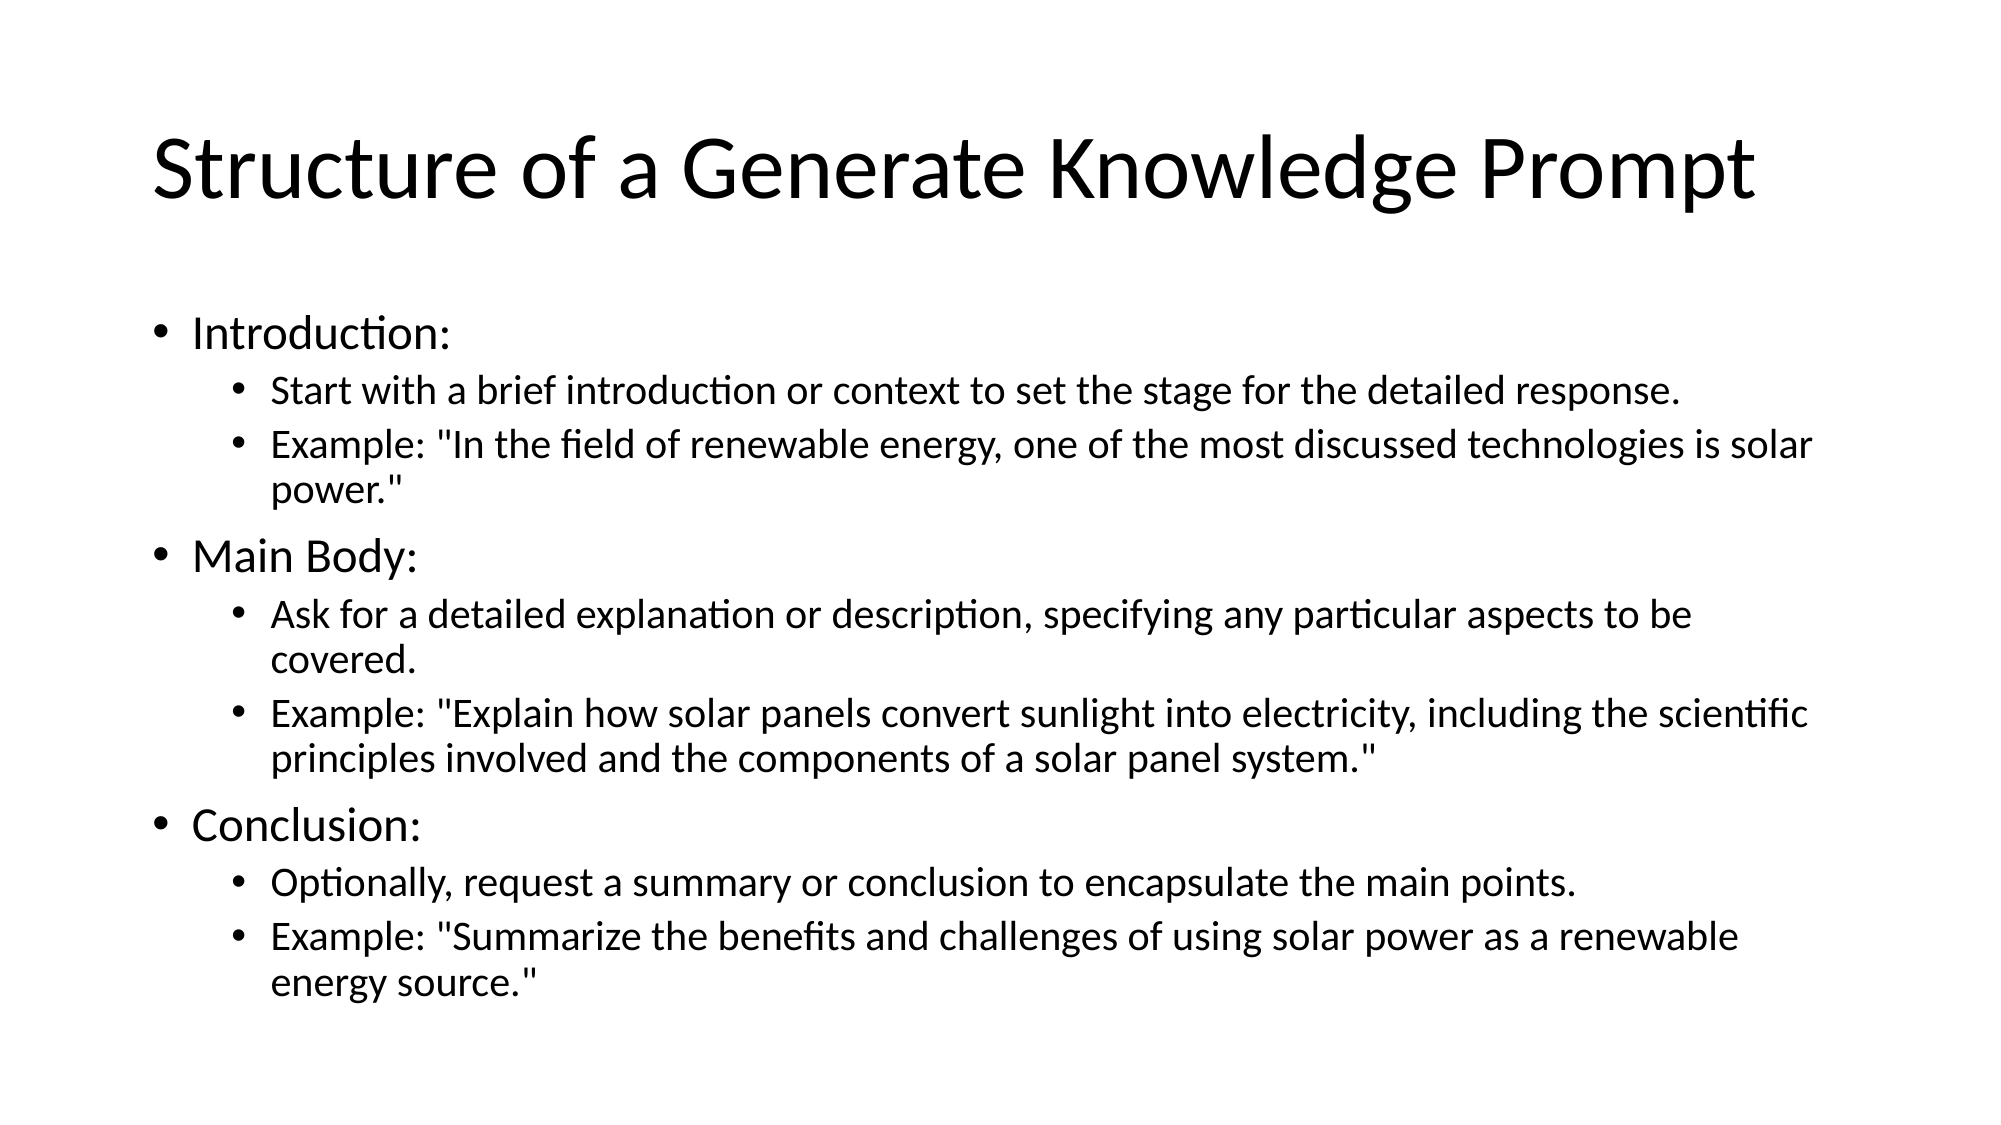

# Structure of a Generate Knowledge Prompt
Introduction:
Start with a brief introduction or context to set the stage for the detailed response.
Example: "In the field of renewable energy, one of the most discussed technologies is solar power."
Main Body:
Ask for a detailed explanation or description, specifying any particular aspects to be covered.
Example: "Explain how solar panels convert sunlight into electricity, including the scientific principles involved and the components of a solar panel system."
Conclusion:
Optionally, request a summary or conclusion to encapsulate the main points.
Example: "Summarize the benefits and challenges of using solar power as a renewable energy source."